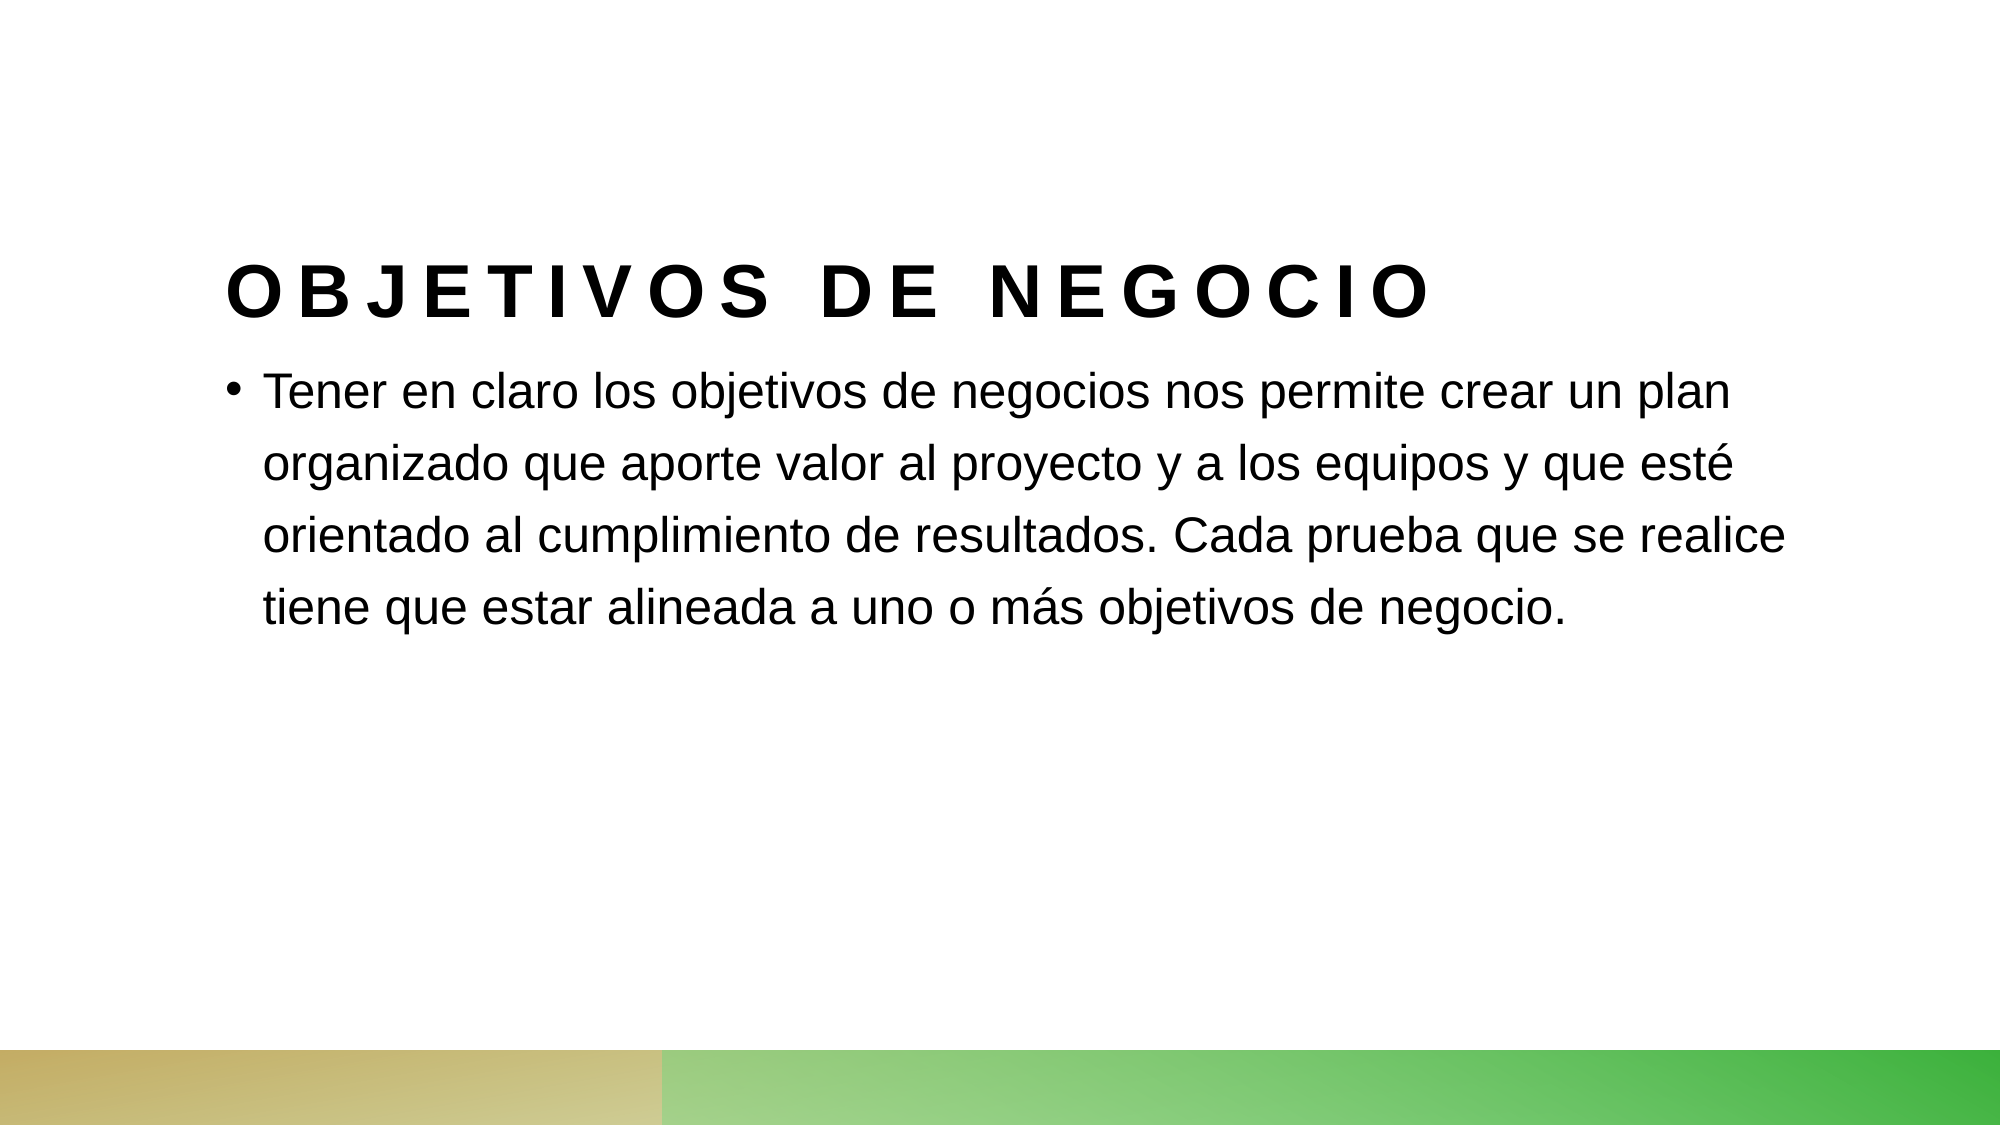

# Objetivos de negocio
Tener en claro los objetivos de negocios nos permite crear un plan organizado que aporte valor al proyecto y a los equipos y que esté orientado al cumplimiento de resultados. Cada prueba que se realice tiene que estar alineada a uno o más objetivos de negocio.